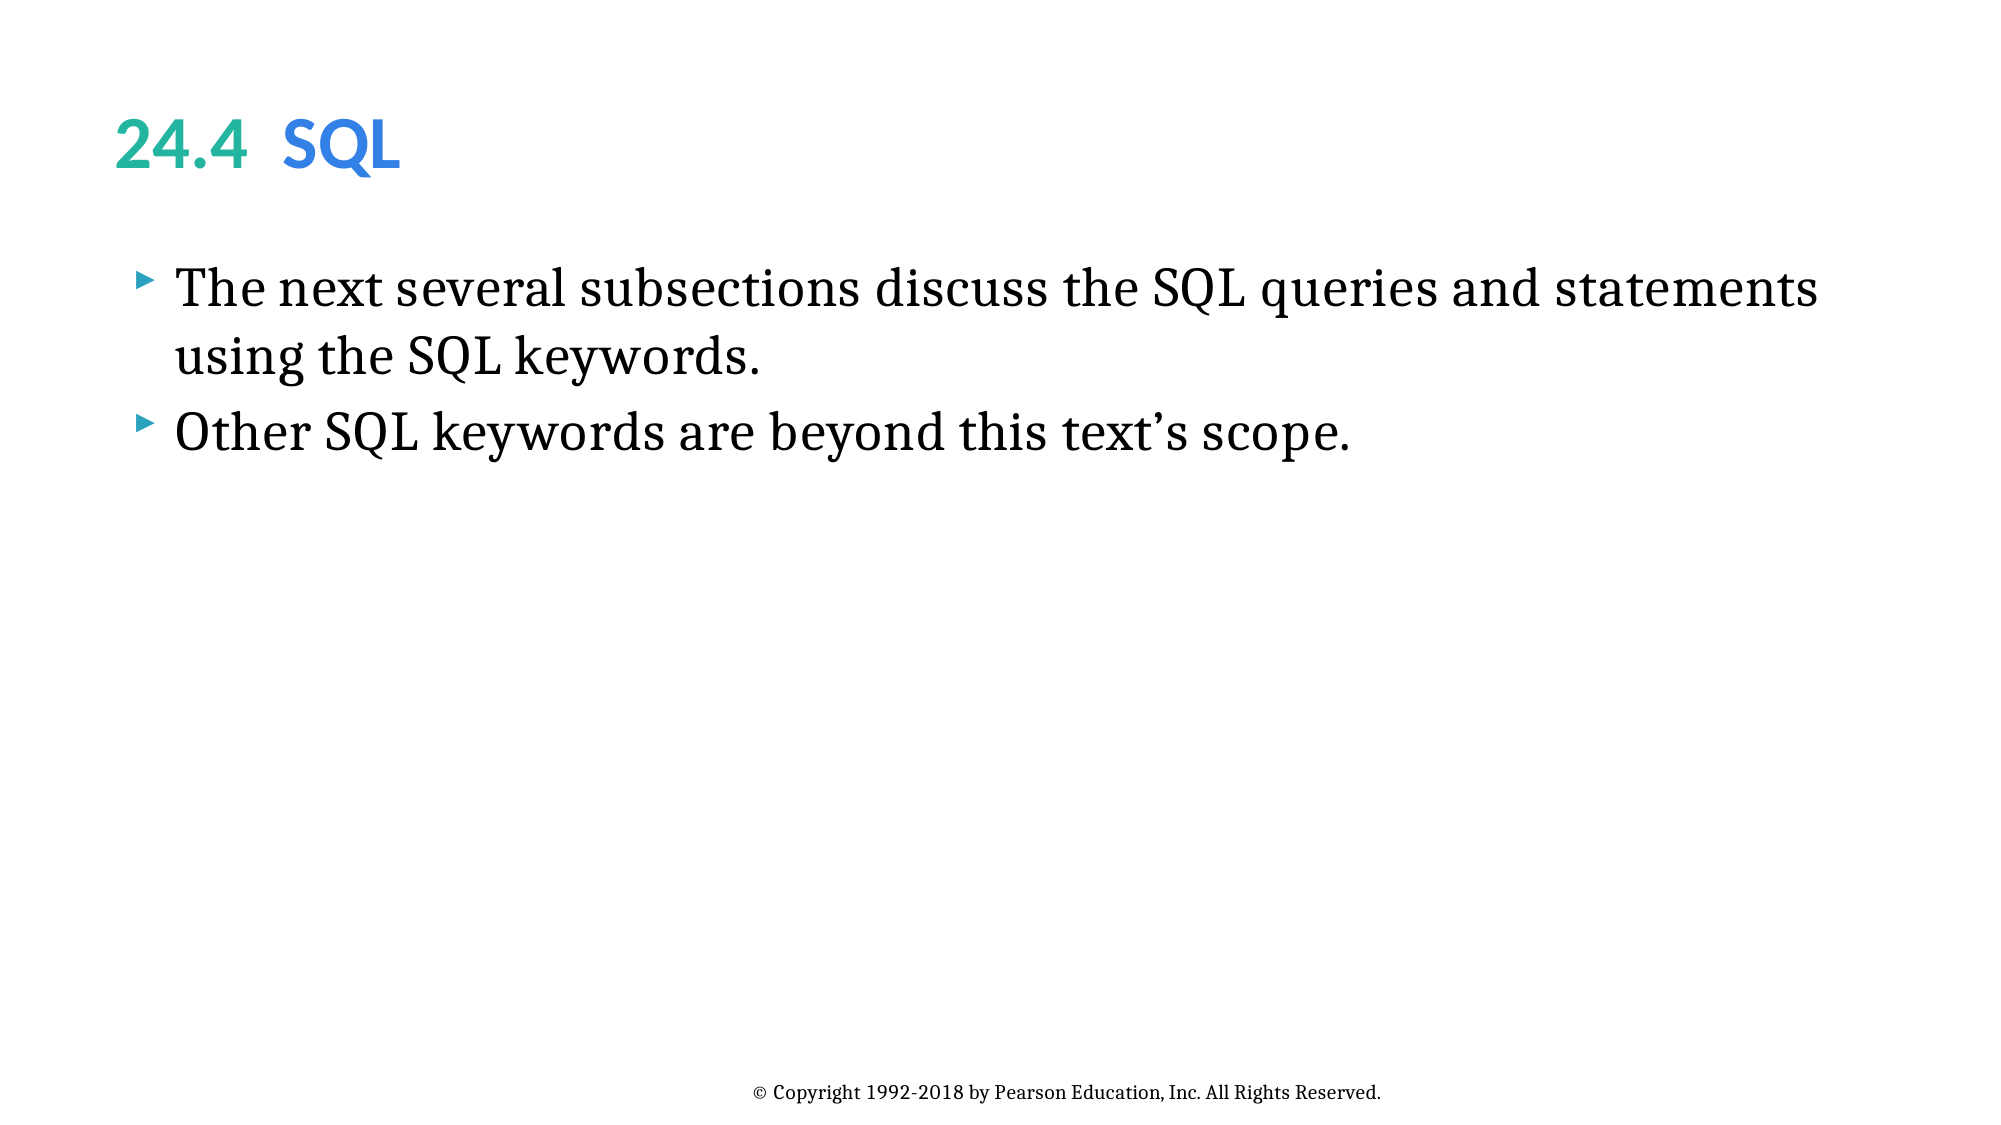

# 24.4  SQL
The next several subsections discuss the SQL queries and statements using the SQL keywords.
Other SQL keywords are beyond this text’s scope.
© Copyright 1992-2018 by Pearson Education, Inc. All Rights Reserved.